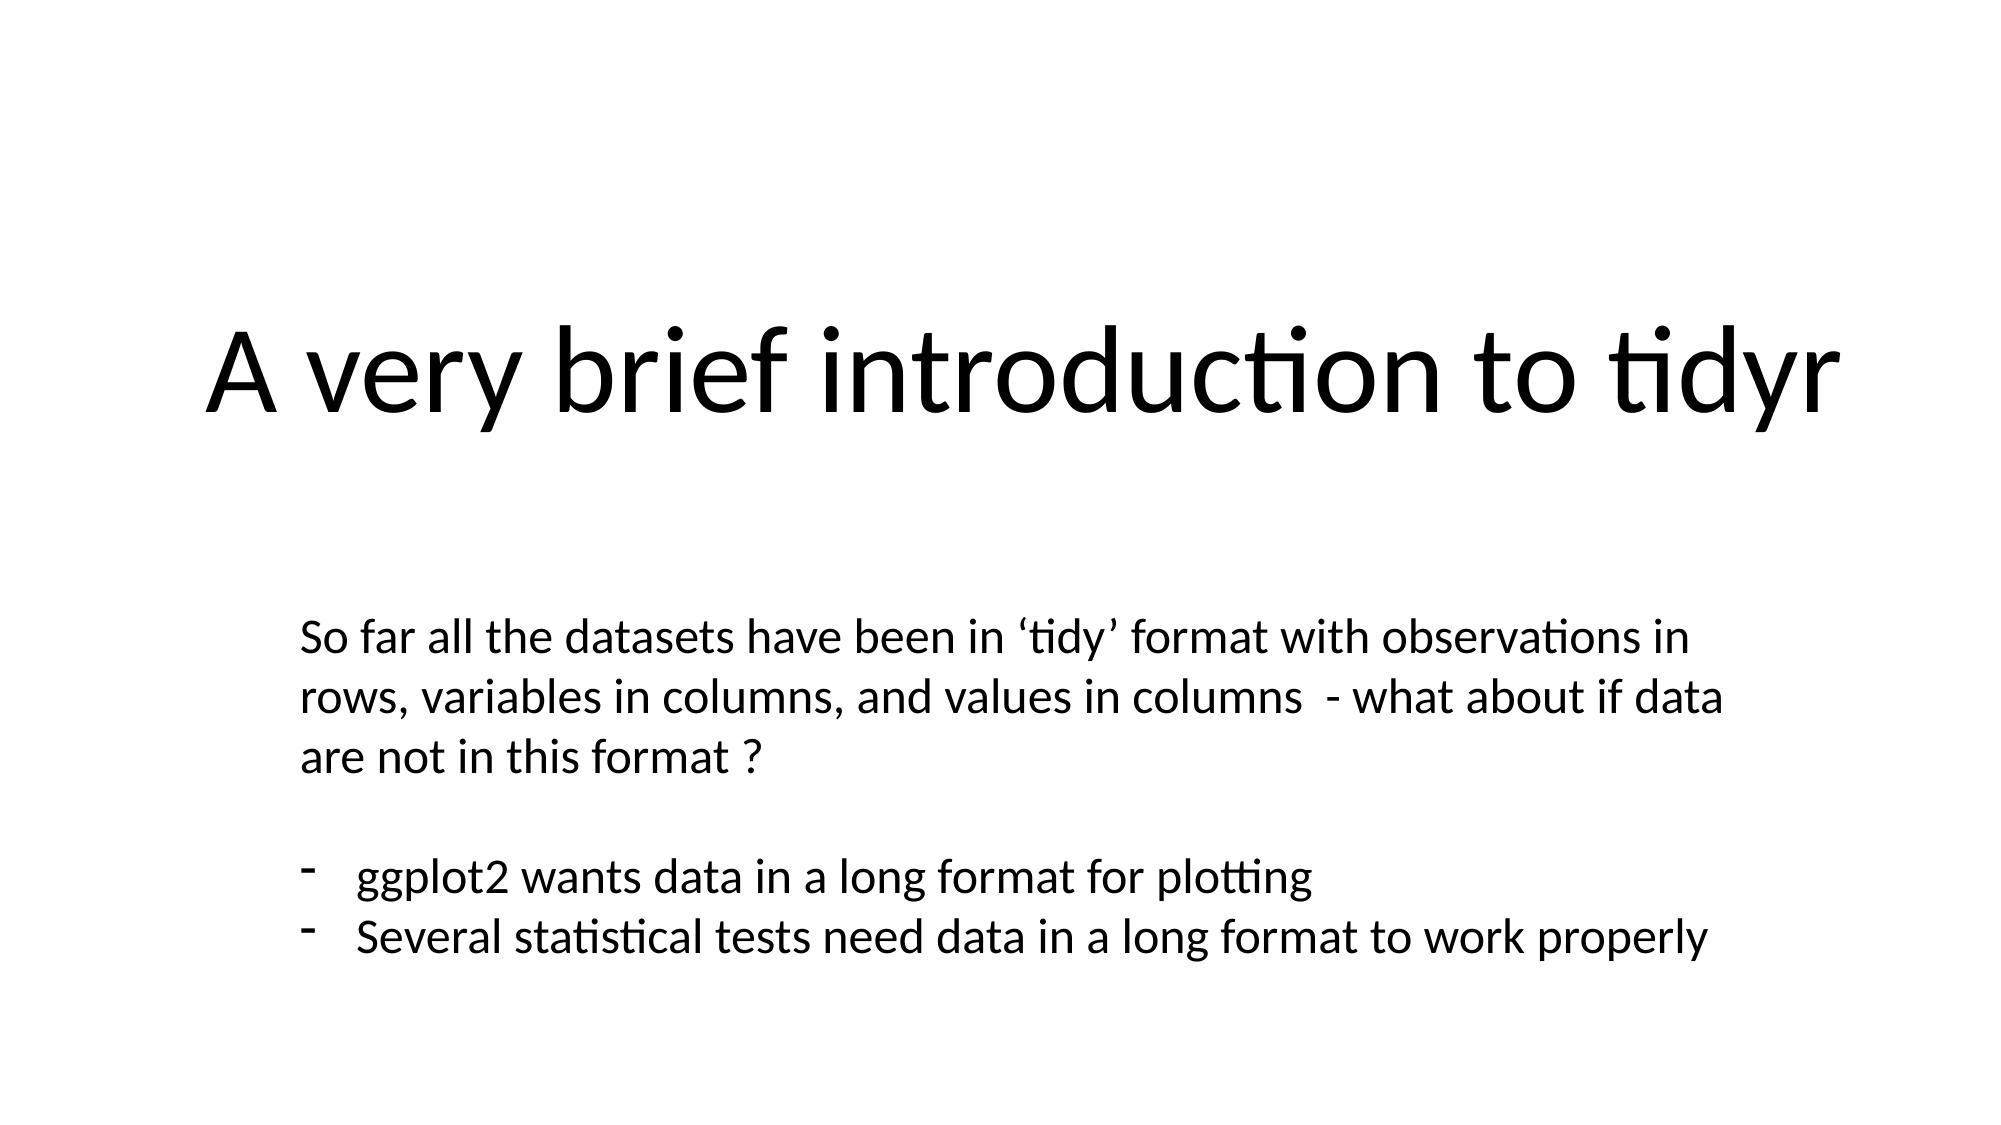

A very brief introduction to tidyr
So far all the datasets have been in ‘tidy’ format with observations in rows, variables in columns, and values in columns  - what about if data are not in this format ?

ggplot2 wants data in a long format for plotting
Several statistical tests need data in a long format to work properly